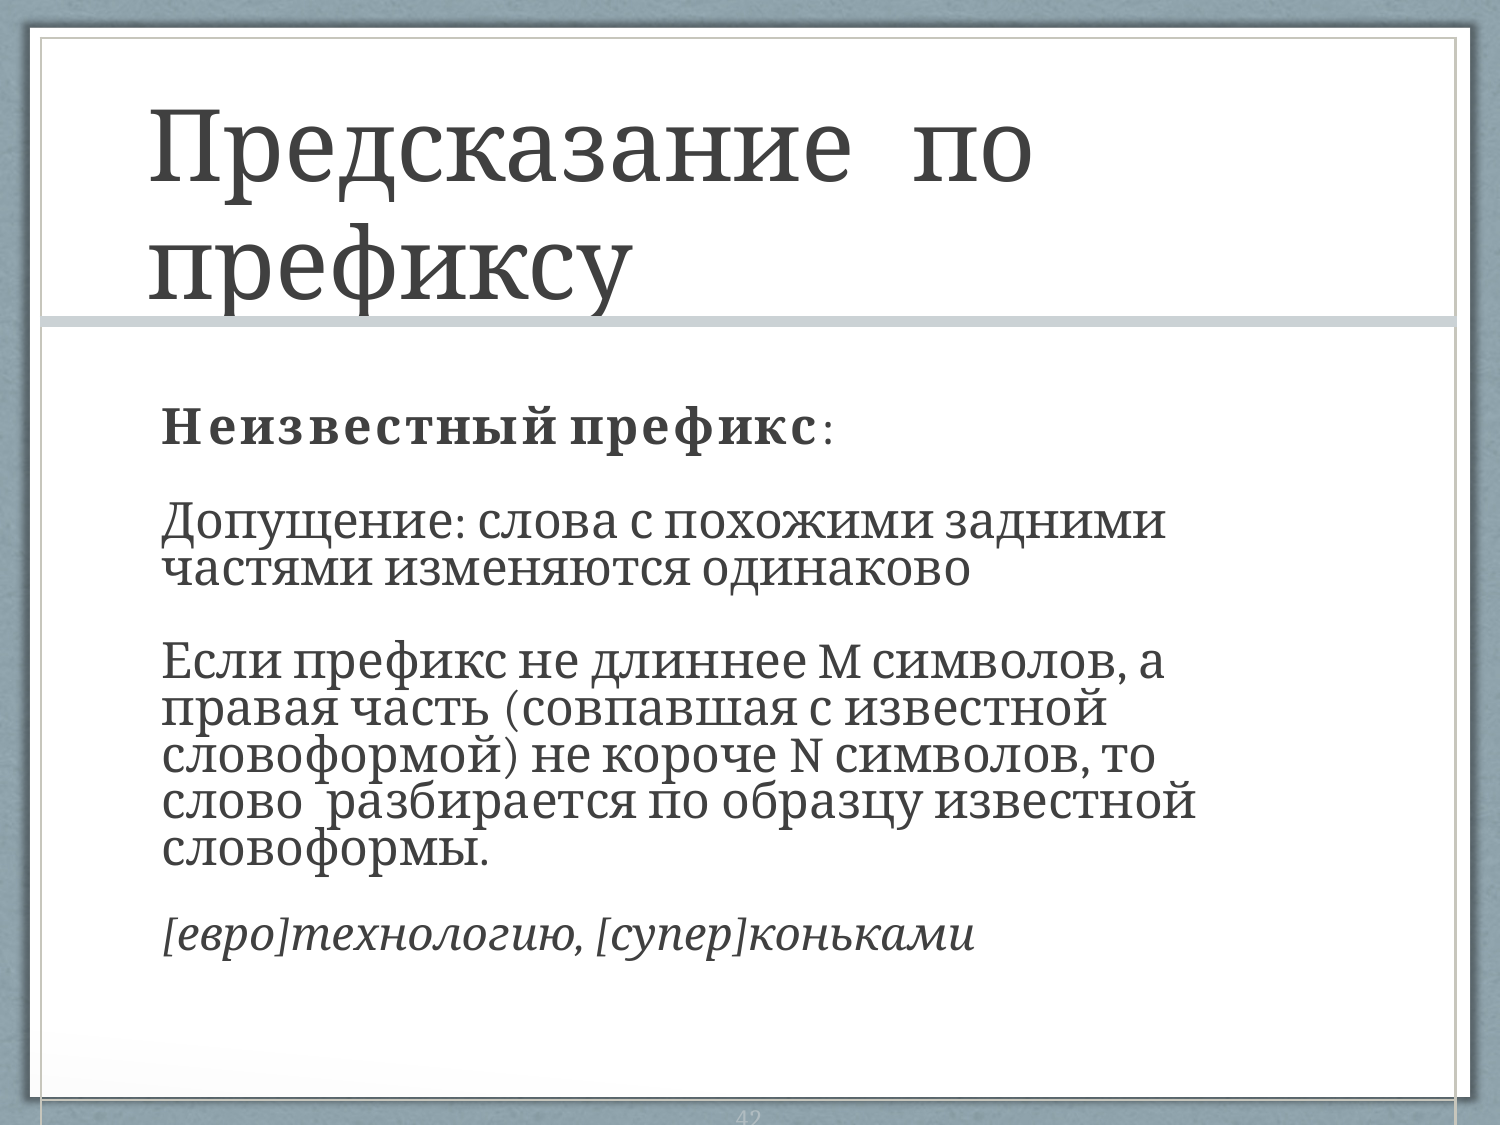

| Предсказание по префиксу |
| --- |
| Неизвестный префикс: Допущение: слова с похожими задними частями изменяются одинаково Если префикс не длиннее M символов, а правая часть (совпавшая с известной словоформой) не короче N символов, то слово разбирается по образцу известной словоформы. [евро]технологию, [супер]коньками |
| 42 |